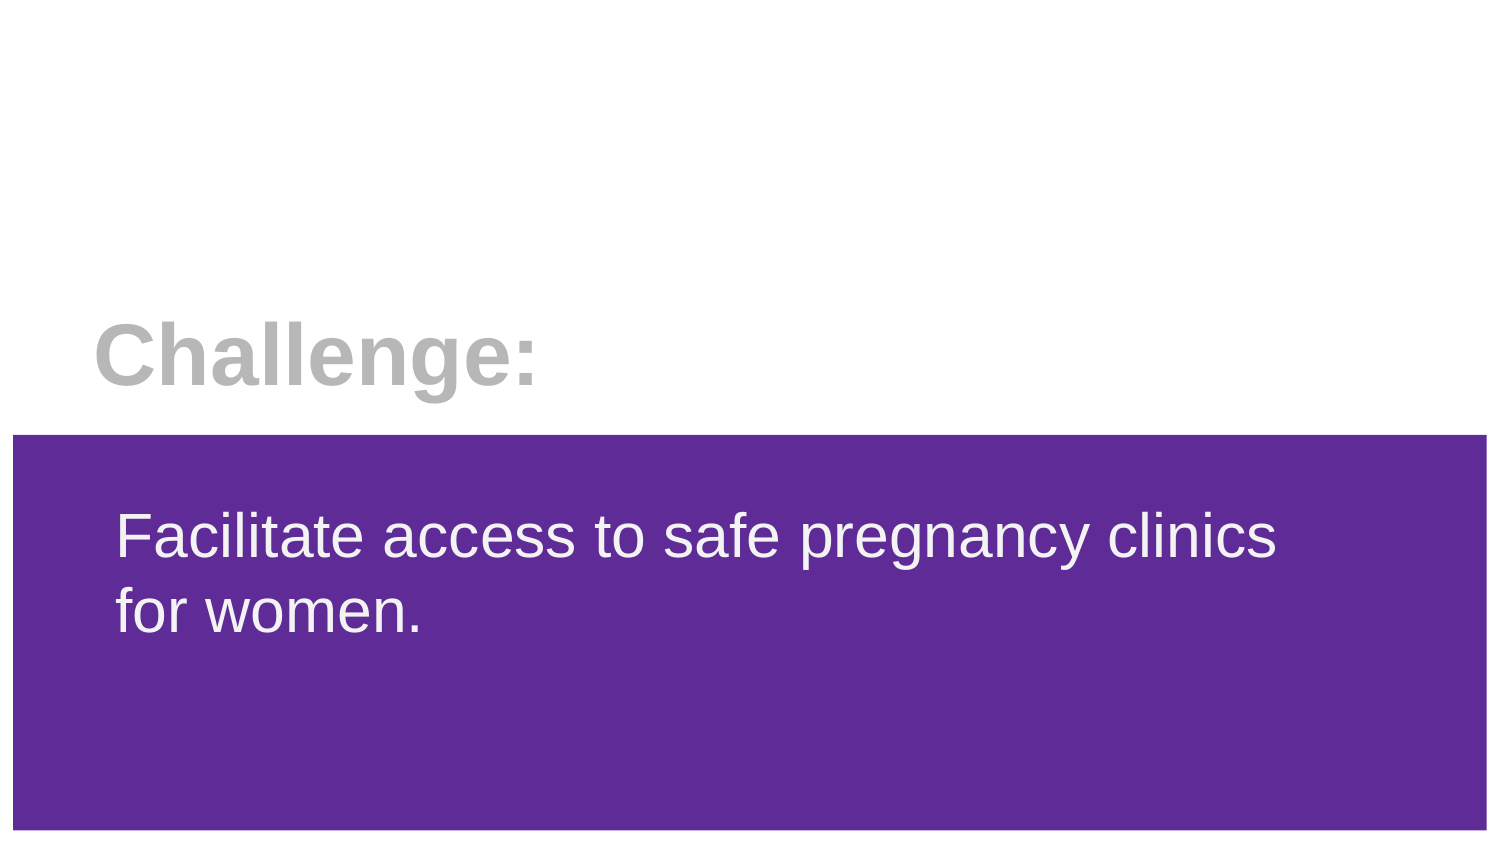

# Challenge:
Facilitate access to safe pregnancy clinics for women.